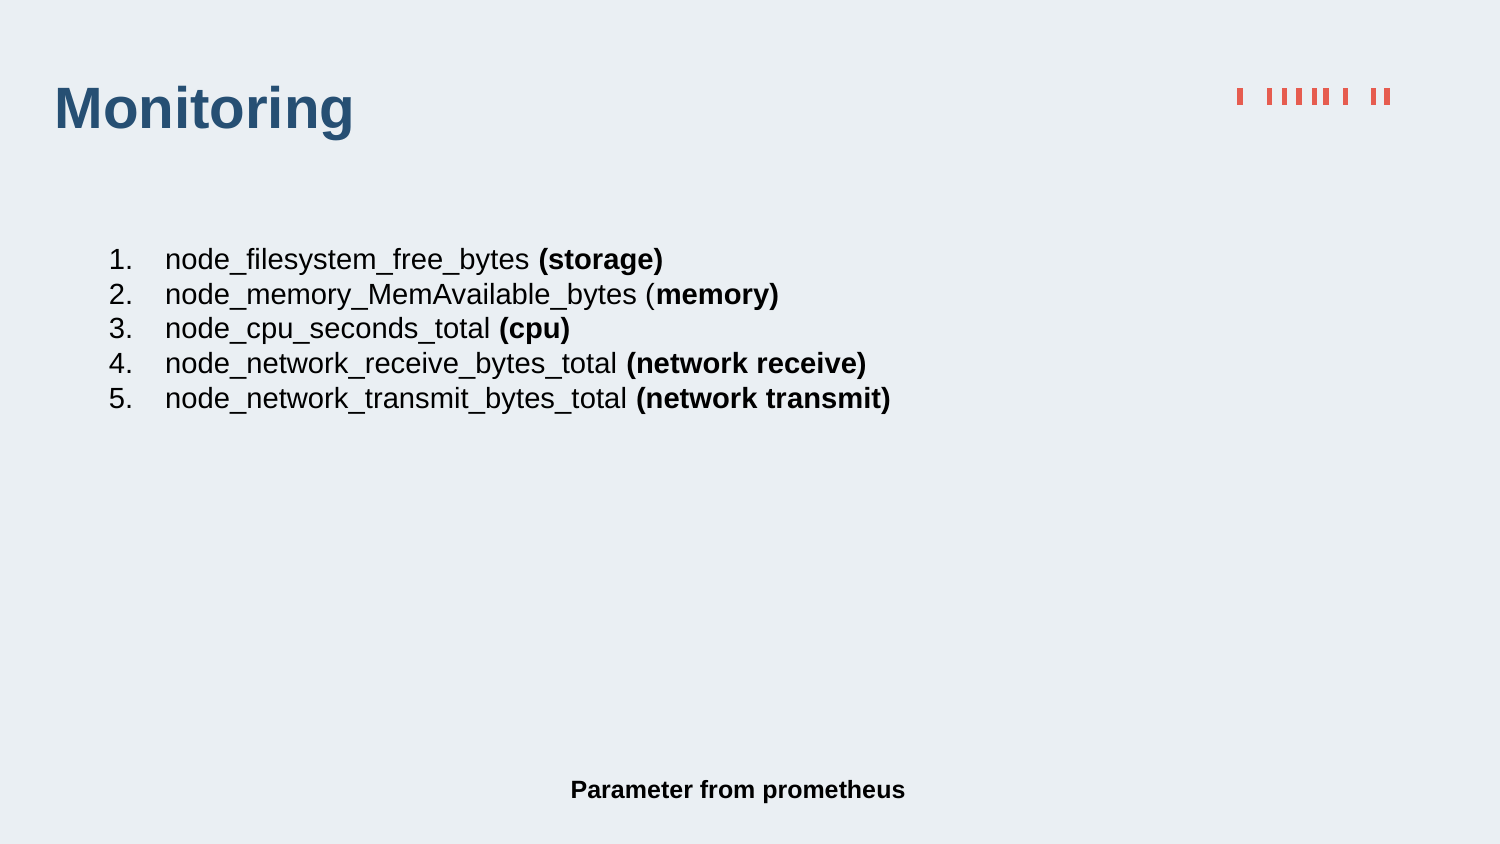

# Monitoring
node_filesystem_free_bytes (storage)
node_memory_MemAvailable_bytes (memory)
node_cpu_seconds_total (cpu)
node_network_receive_bytes_total (network receive)
node_network_transmit_bytes_total (network transmit)

Parameter from prometheus